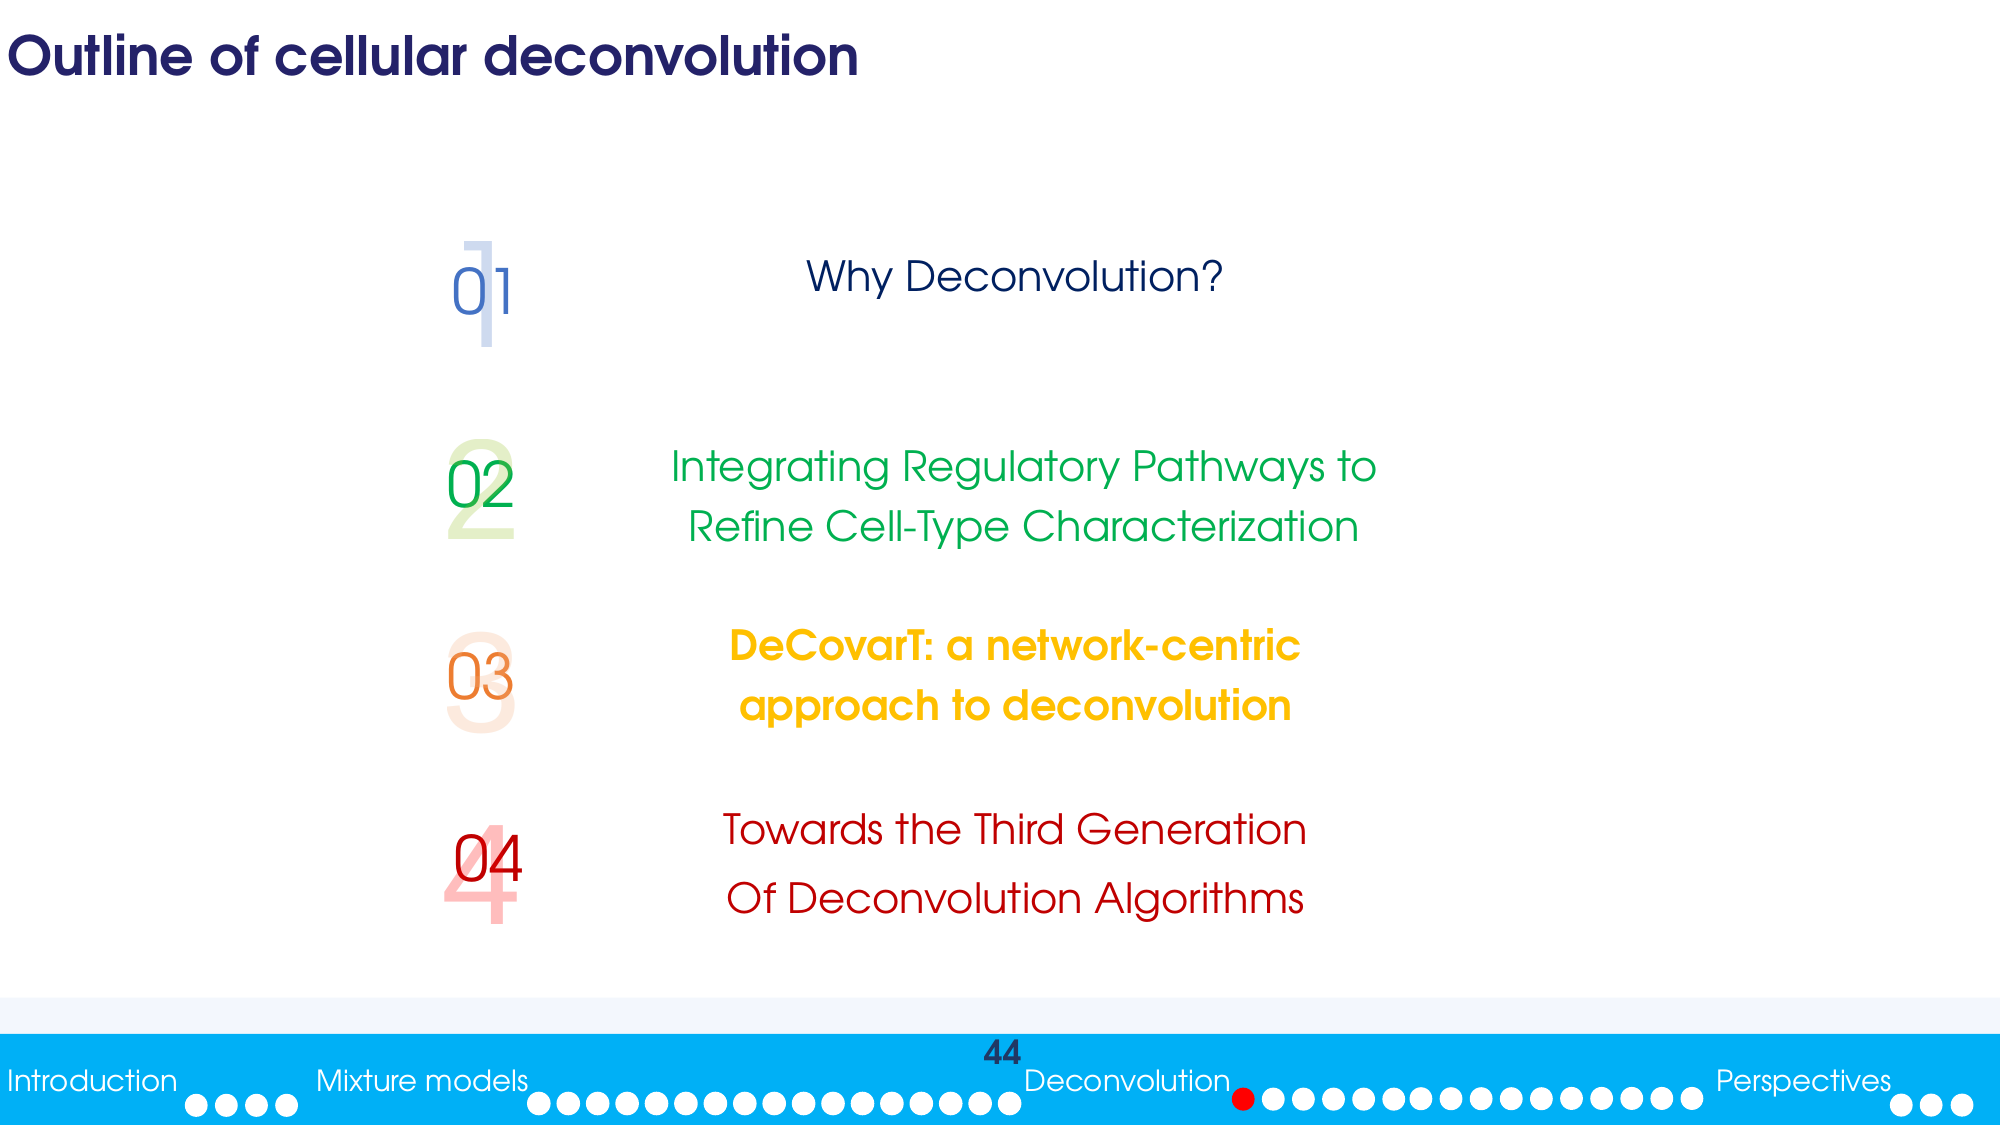

# Outline of cellular deconvolution
1
01
Why Deconvolution?
2
02
Integrating Regulatory Pathways to Refine Cell-Type Characterization
3
03
DeCovarT: a network-centric approach to deconvolution
4
04
Towards the Third Generation
Of Deconvolution Algorithms
44

Introduction
Mixture models
Deconvolution
Perspectives

Gaussian mixture models
44